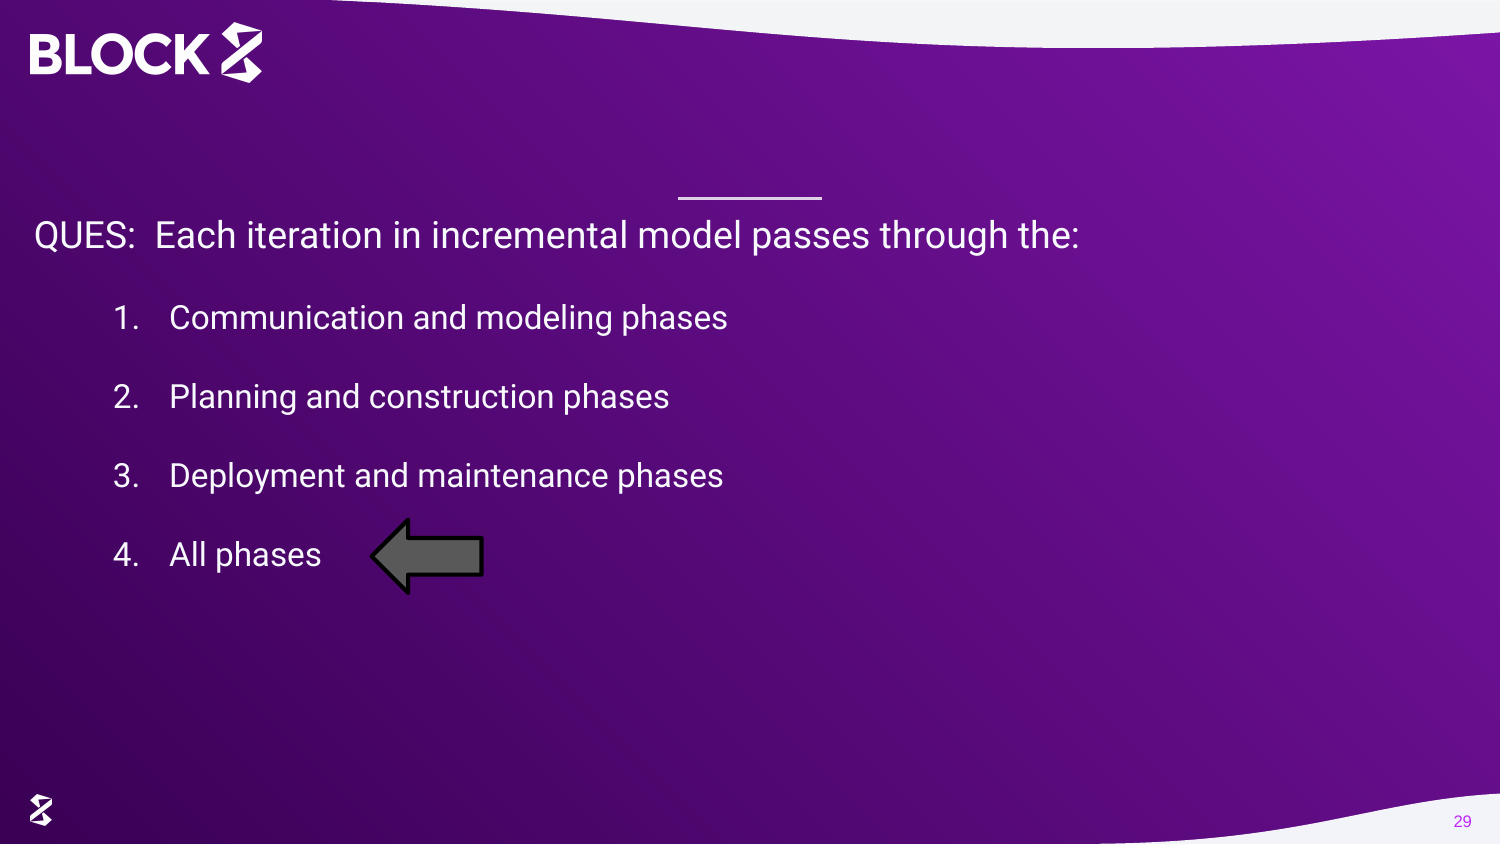

QUES:  Each iteration in incremental model passes through the:
Communication and modeling phases
Planning and construction phases
Deployment and maintenance phases
All phases

29